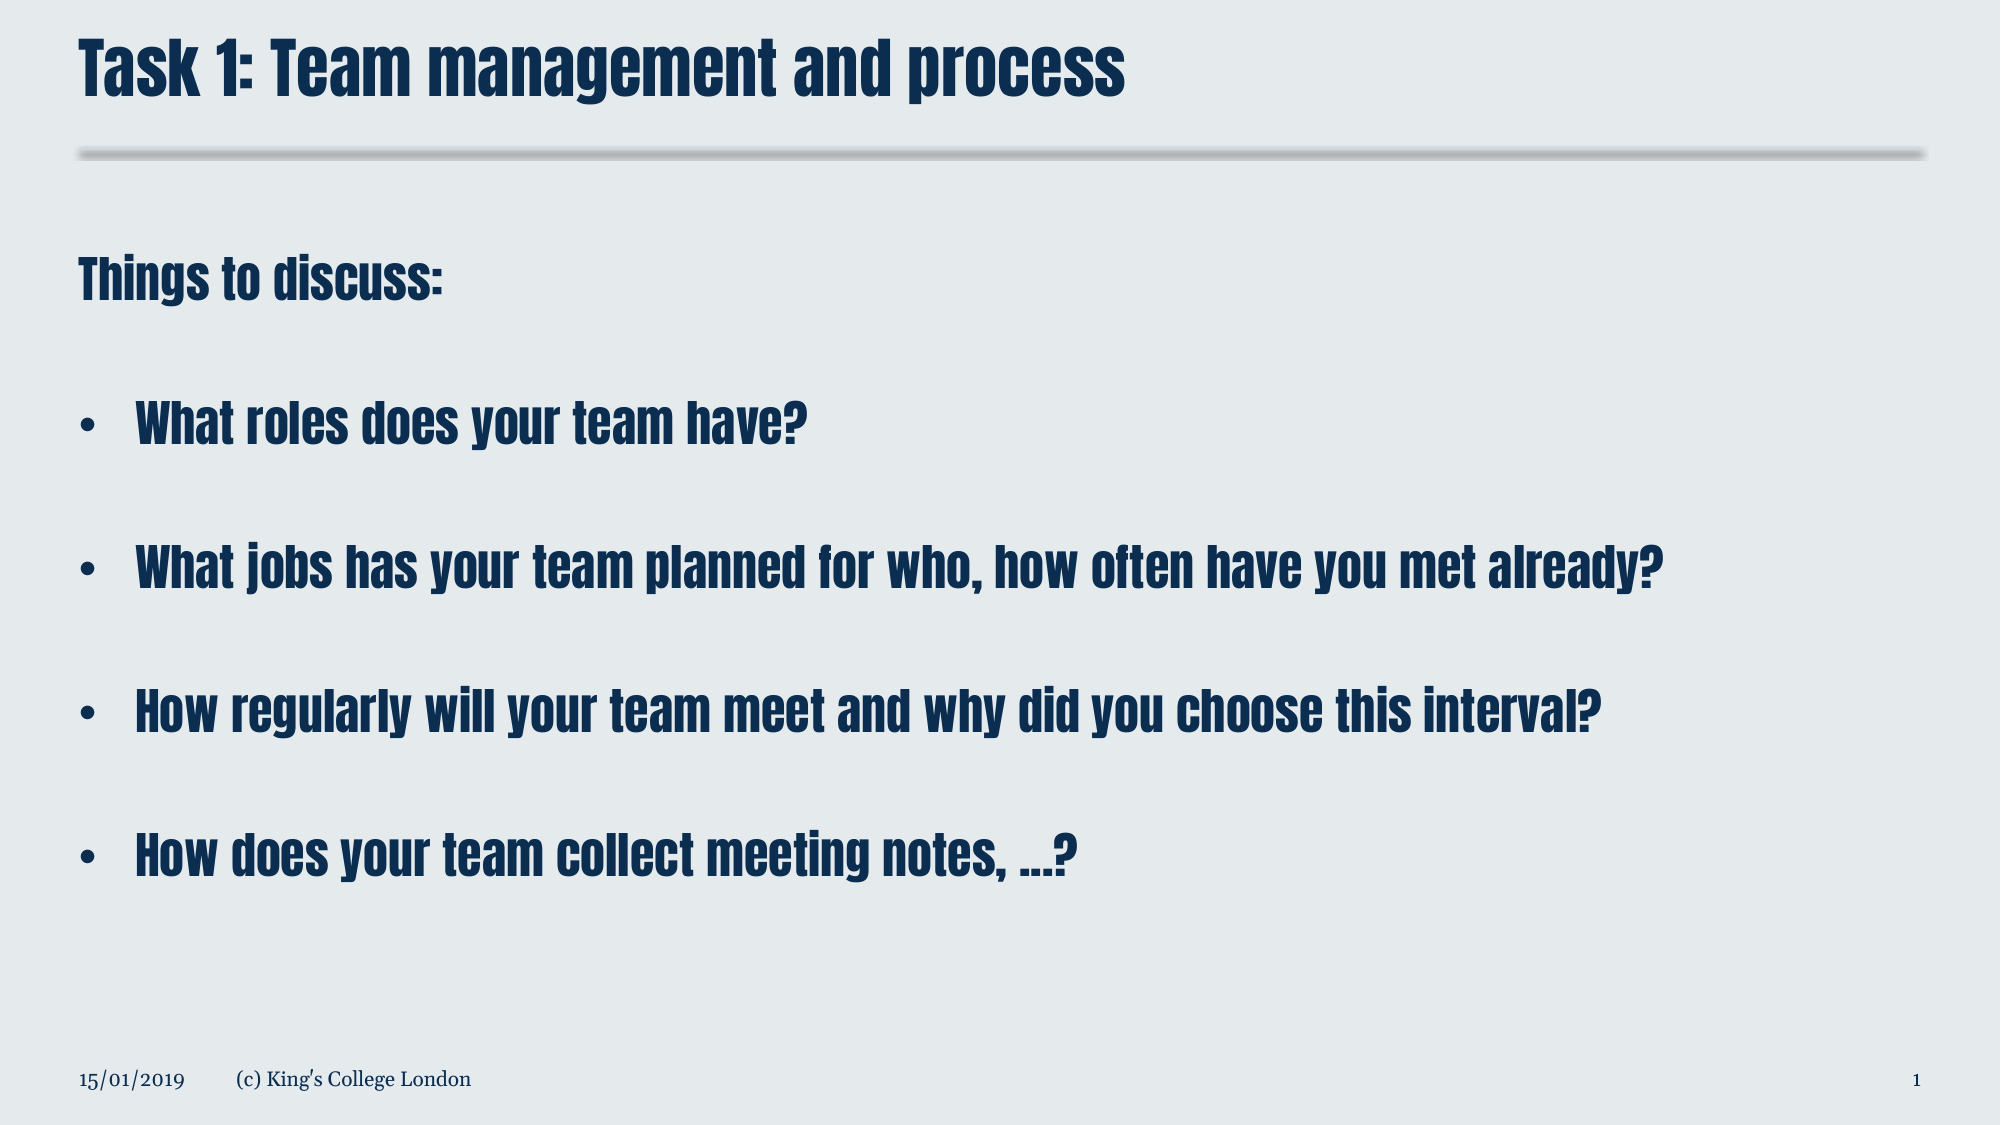

# Task 1: Team management and process

Things to discuss:

What roles does your team have?

What jobs has your team planned for who, how often have you met already?

How regularly will your team meet and why did you choose this interval?

How does your team collect meeting notes, ...?

15/01/2019
(c) King's College London
1